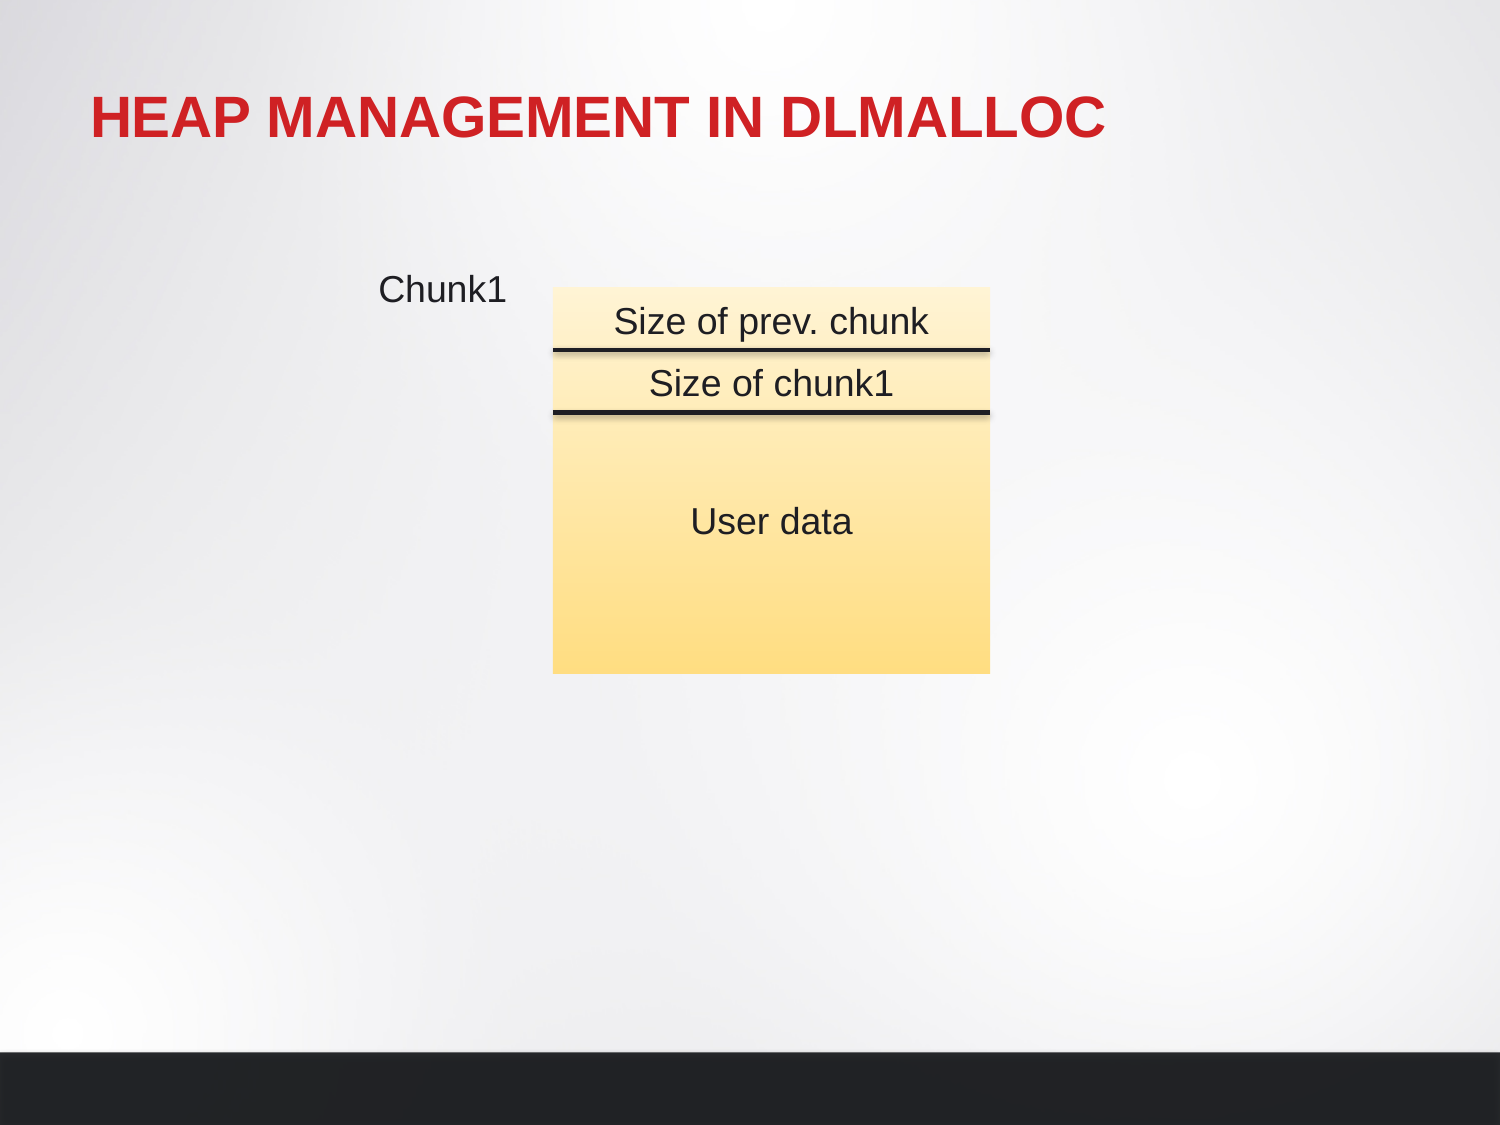

# Heap management in dlmalloc
Chunk1

Size of prev. chunk
Size of chunk1
User data